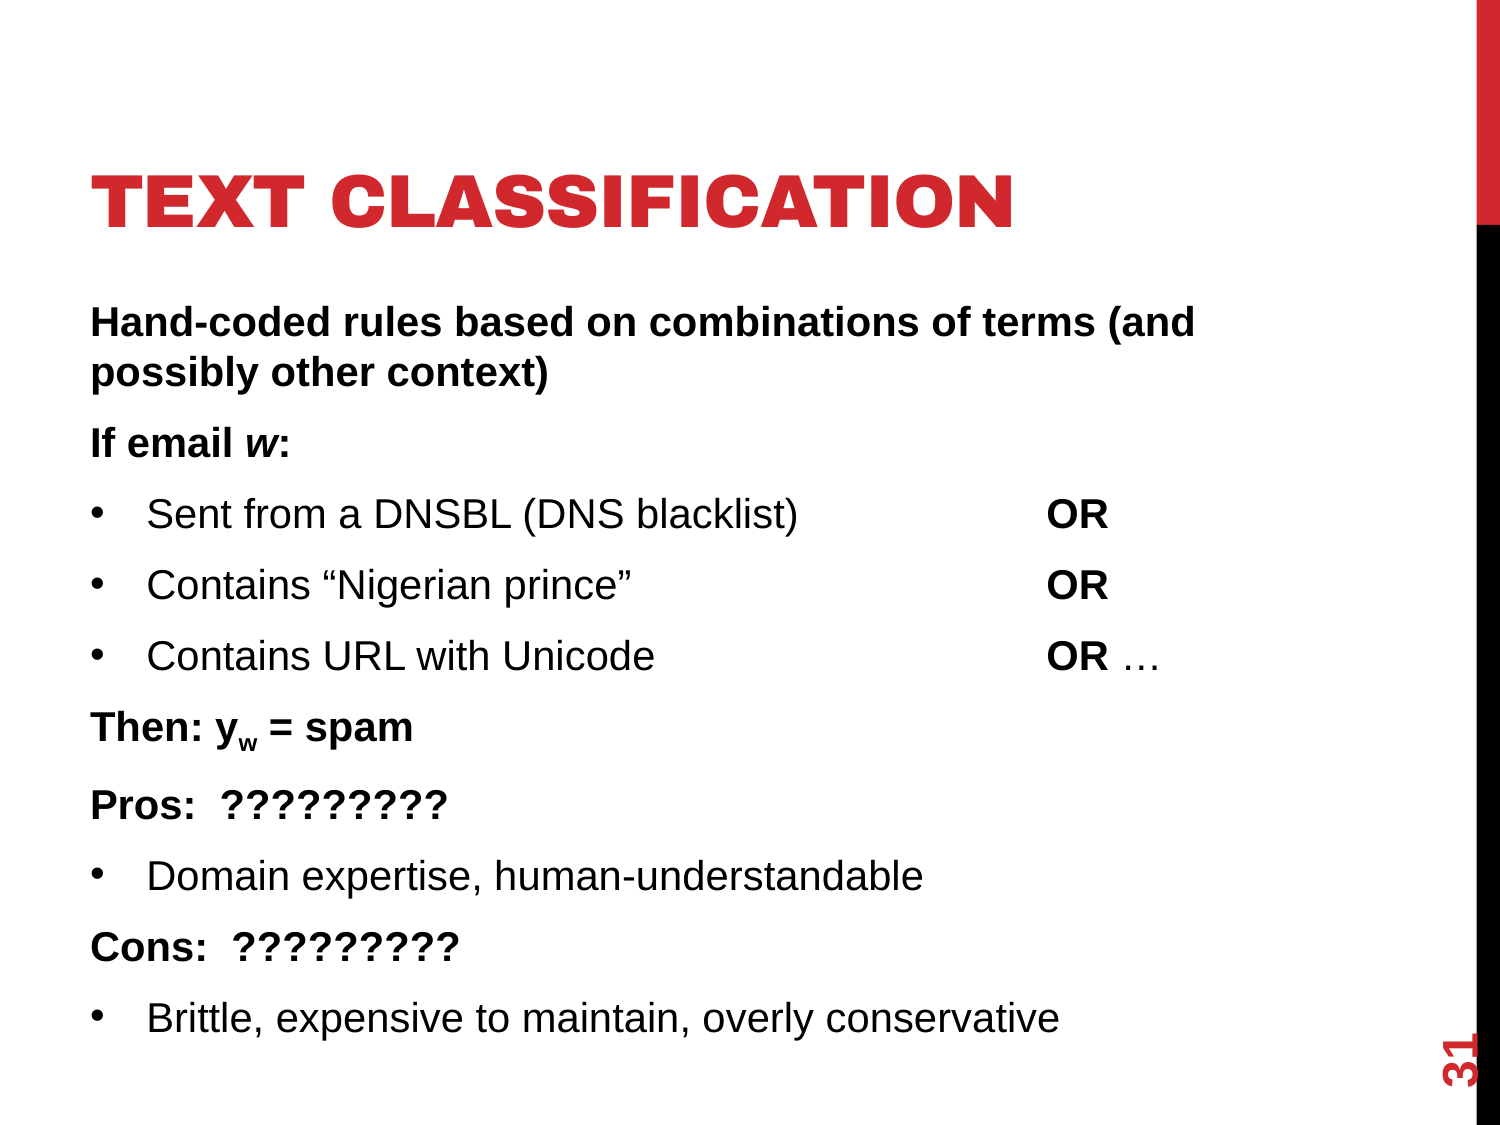

# Text classification
Hand-coded rules based on combinations of terms (and possibly other context)
If email w:
Sent from a DNSBL (DNS blacklist)		OR
Contains “Nigerian prince”			OR
Contains URL with Unicode			OR …
Then: yw = spam
Pros:  ?????????
Domain expertise, human-understandable
Cons:  ?????????
Brittle, expensive to maintain, overly conservative

31